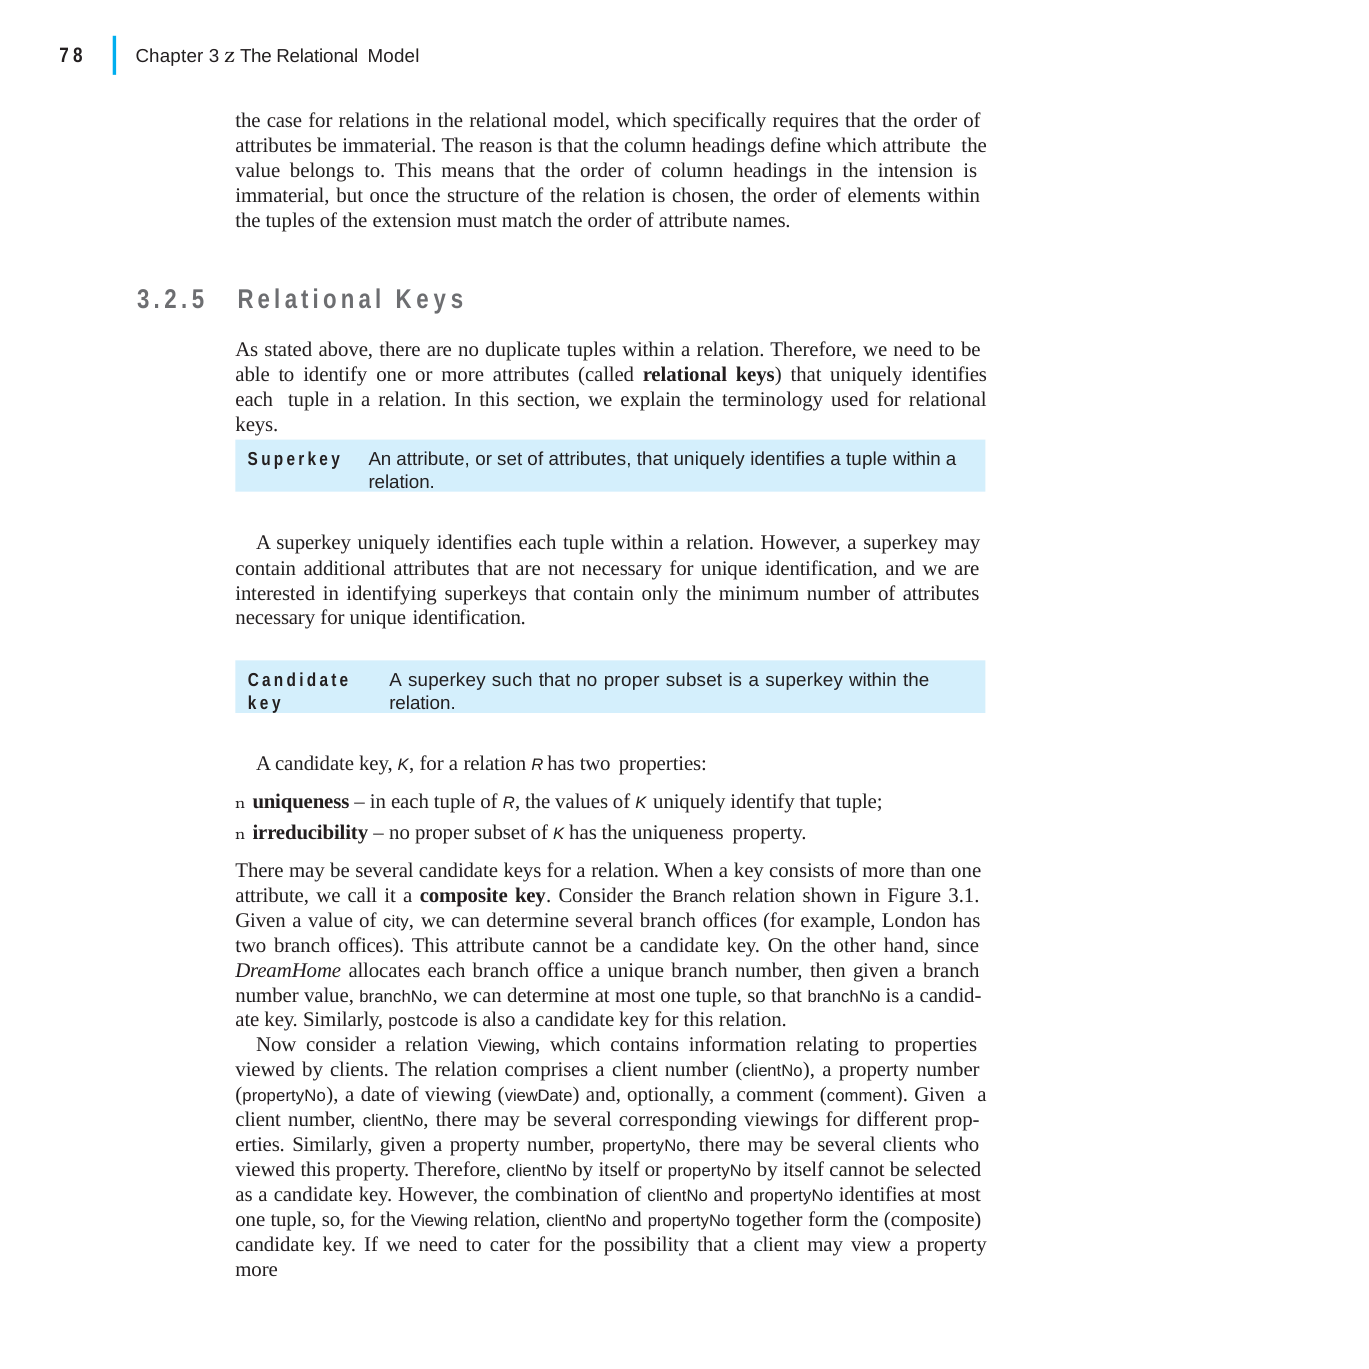

|
78
Chapter 3 z The Relational Model
the case for relations in the relational model, which specifically requires that the order of  attributes be immaterial. The reason is that the column headings define which attribute  the value belongs to. This means that the order of column headings in the intension is  immaterial, but once the structure of the relation is chosen, the order of elements within  the tuples of the extension must match the order of attribute names.

3.2.5	Relational Keys
As stated above, there are no duplicate tuples within a relation. Therefore, we need to be  able to identify one or more attributes (called relational keys) that uniquely identifies each  tuple in a relation. In this section, we explain the terminology used for relational keys.
Superkey	An attribute, or set of attributes, that uniquely identifies a tuple within a  relation.
A superkey uniquely identifies each tuple within a relation. However, a superkey may  contain additional attributes that are not necessary for unique identification, and we are  interested in identifying superkeys that contain only the minimum number of attributes  necessary for unique identification.
Candidate	A superkey such that no proper subset is a superkey within the
key	relation.
A candidate key, K, for a relation R has two properties:
n uniqueness – in each tuple of R, the values of K uniquely identify that tuple;
n irreducibility – no proper subset of K has the uniqueness property.
There may be several candidate keys for a relation. When a key consists of more than one  attribute, we call it a composite key. Consider the Branch relation shown in Figure 3.1.  Given a value of city, we can determine several branch offices (for example, London has  two branch offices). This attribute cannot be a candidate key. On the other hand, since  DreamHome allocates each branch office a unique branch number, then given a branch  number value, branchNo, we can determine at most one tuple, so that branchNo is a candid-  ate key. Similarly, postcode is also a candidate key for this relation.
Now consider a relation Viewing, which contains information relating to properties  viewed by clients. The relation comprises a client number (clientNo), a property number  (propertyNo), a date of viewing (viewDate) and, optionally, a comment (comment). Given  a client number, clientNo, there may be several corresponding viewings for different prop-  erties. Similarly, given a property number, propertyNo, there may be several clients who  viewed this property. Therefore, clientNo by itself or propertyNo by itself cannot be selected  as a candidate key. However, the combination of clientNo and propertyNo identifies at most  one tuple, so, for the Viewing relation, clientNo and propertyNo together form the (composite)  candidate key. If we need to cater for the possibility that a client may view a property more